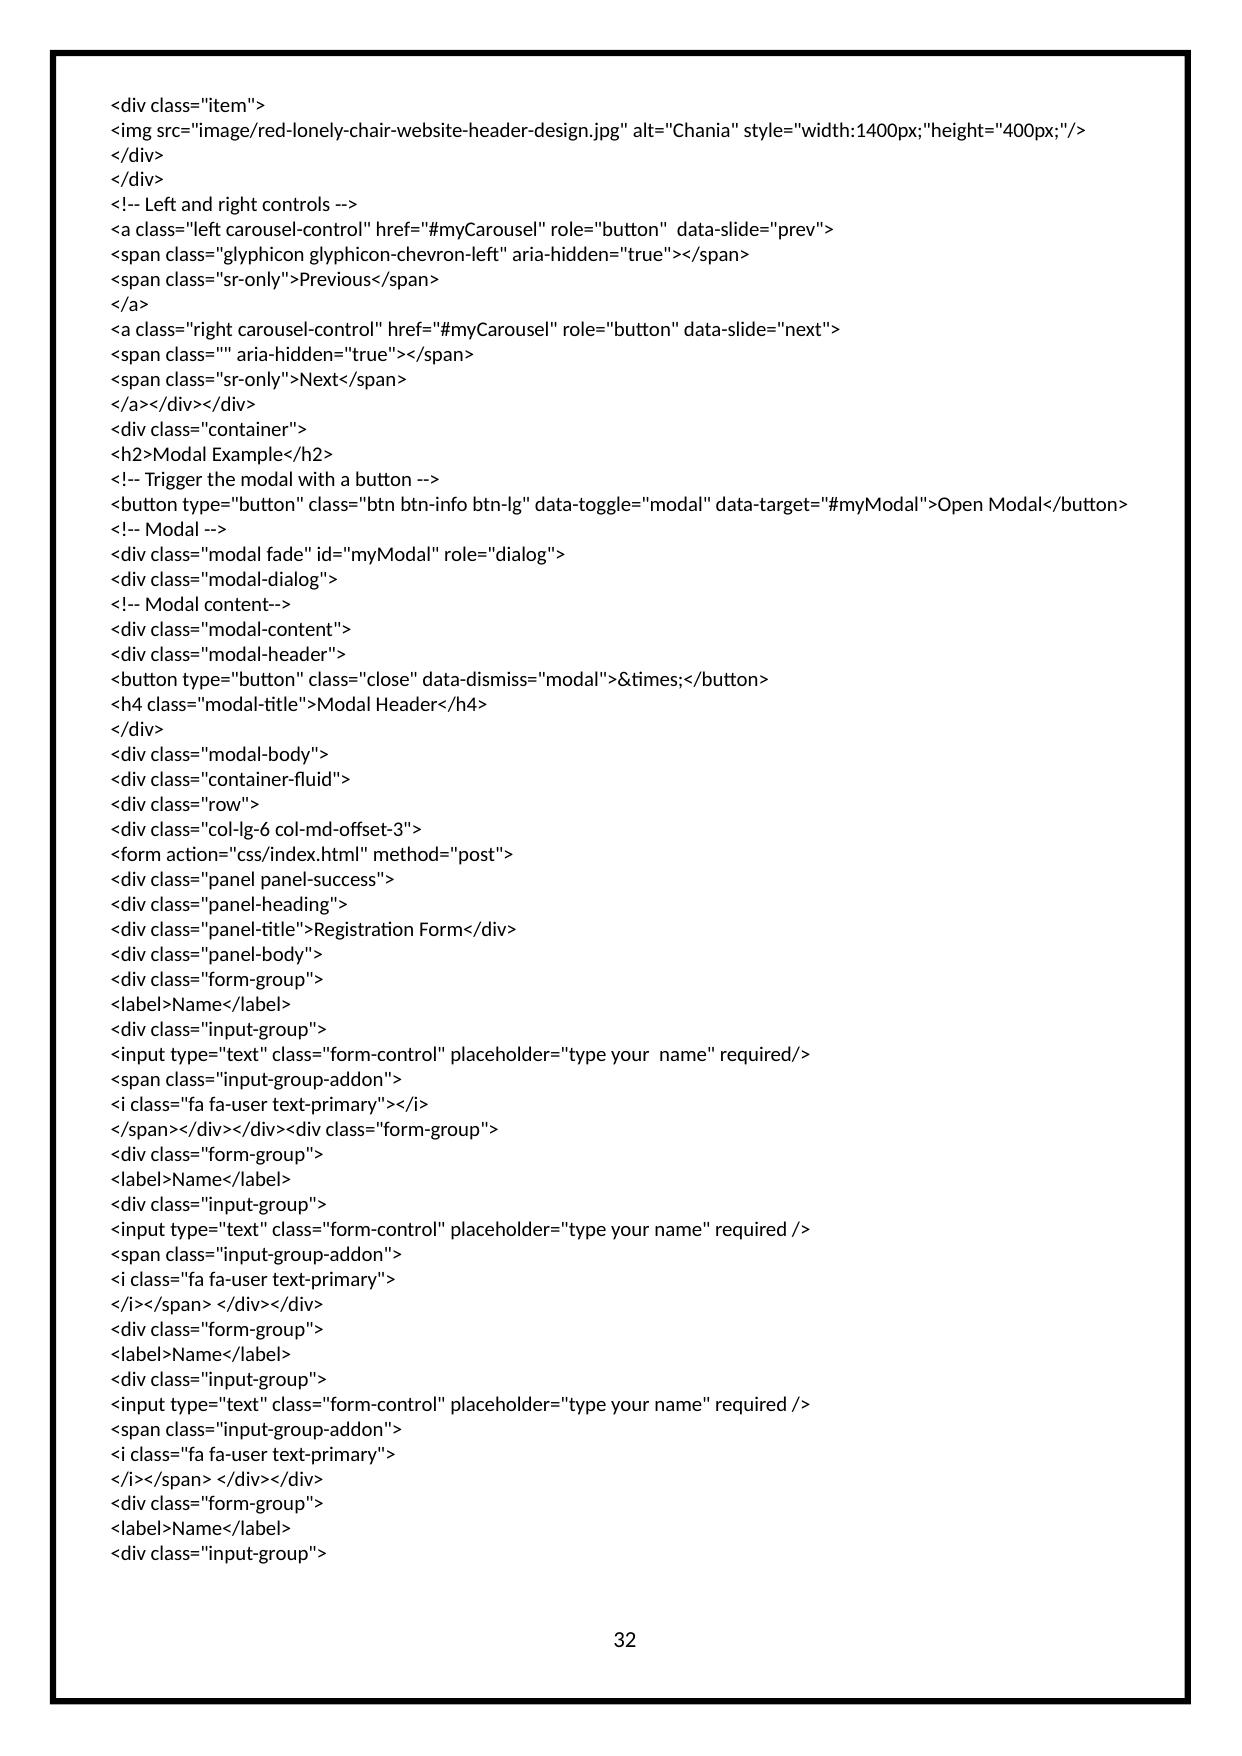

<div class="item">
<img src="image/red-lonely-chair-website-header-design.jpg" alt="Chania" style="width:1400px;"height="400px;"/>
</div>
</div>
<!-- Left and right controls -->
<a class="left carousel-control" href="#myCarousel" role="button"  data-slide="prev">
<span class="glyphicon glyphicon-chevron-left" aria-hidden="true"></span>
<span class="sr-only">Previous</span>
</a>
<a class="right carousel-control" href="#myCarousel" role="button" data-slide="next">
<span class="" aria-hidden="true"></span>
<span class="sr-only">Next</span>
</a></div></div>
<div class="container">
<h2>Modal Example</h2>
<!-- Trigger the modal with a button -->
<button type="button" class="btn btn-info btn-lg" data-toggle="modal" data-target="#myModal">Open Modal</button>
<!-- Modal -->
<div class="modal fade" id="myModal" role="dialog">
<div class="modal-dialog">
<!-- Modal content-->
<div class="modal-content">
<div class="modal-header">
<button type="button" class="close" data-dismiss="modal">&times;</button>
<h4 class="modal-title">Modal Header</h4>
</div>
<div class="modal-body">
<div class="container-fluid">
<div class="row">
<div class="col-lg-6 col-md-offset-3">
<form action="css/index.html" method="post">
<div class="panel panel-success">
<div class="panel-heading">
<div class="panel-title">Registration Form</div>
<div class="panel-body">
<div class="form-group">
<label>Name</label>
<div class="input-group">
<input type="text" class="form-control" placeholder="type your  name" required/>
<span class="input-group-addon">
<i class="fa fa-user text-primary"></i>
</span></div></div><div class="form-group">
<div class="form-group">
<label>Name</label>
<div class="input-group">
<input type="text" class="form-control" placeholder="type your name" required />
<span class="input-group-addon">
<i class="fa fa-user text-primary">
</i></span> </div></div>
<div class="form-group">
<label>Name</label>
<div class="input-group">
<input type="text" class="form-control" placeholder="type your name" required />
<span class="input-group-addon">
<i class="fa fa-user text-primary">
</i></span> </div></div>
<div class="form-group">
<label>Name</label>
<div class="input-group">

32